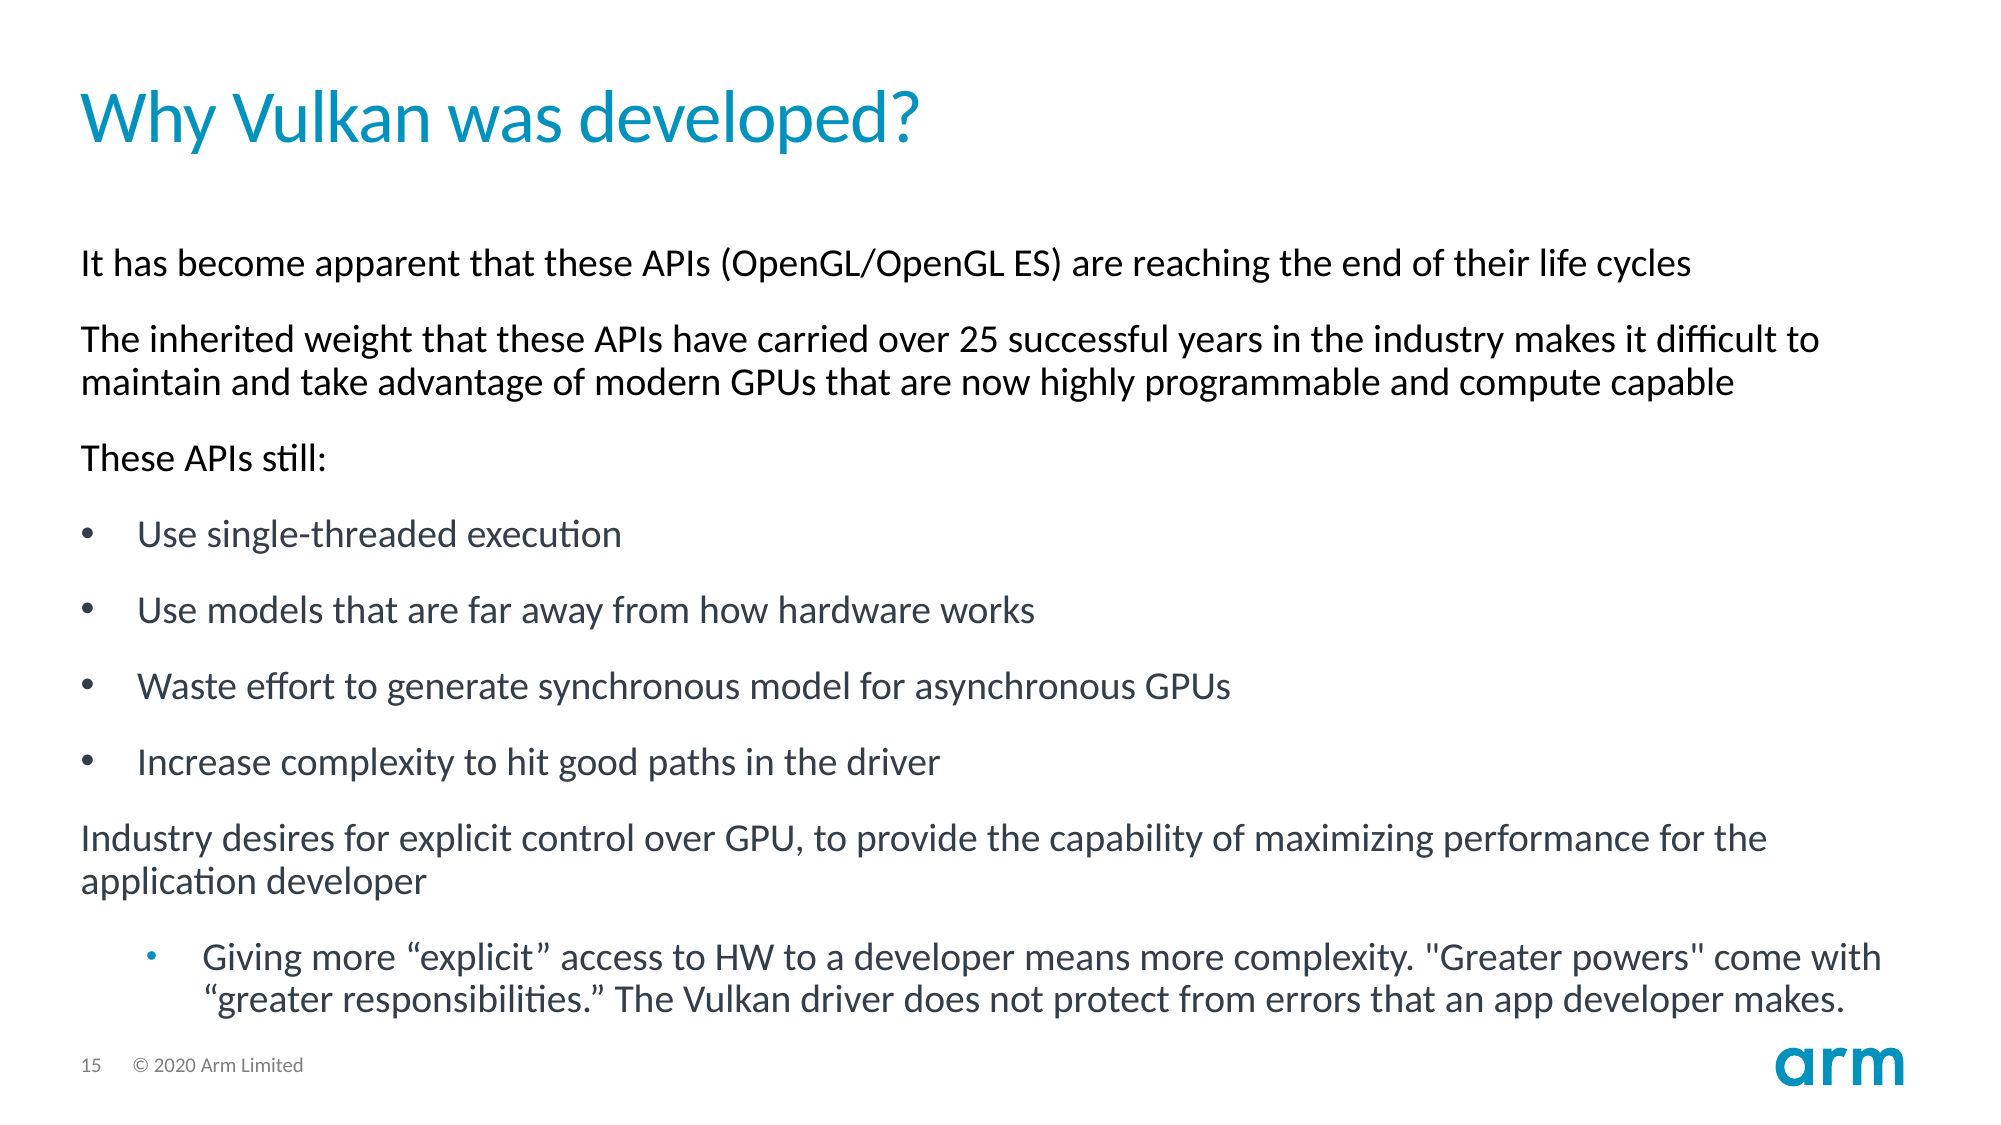

# Why Vulkan was developed?
It has become apparent that these APIs (OpenGL/OpenGL ES) are reaching the end of their life cycles
The inherited weight that these APIs have carried over 25 successful years in the industry makes it difficult to maintain and take advantage of modern GPUs that are now highly programmable and compute capable
These APIs still:
Use single-threaded execution
Use models that are far away from how hardware works
Waste effort to generate synchronous model for asynchronous GPUs
Increase complexity to hit good paths in the driver
Industry desires for explicit control over GPU, to provide the capability of maximizing performance for the application developer
Giving more “explicit” access to HW to a developer means more complexity. "Greater powers" come with “greater responsibilities.” The Vulkan driver does not protect from errors that an app developer makes.